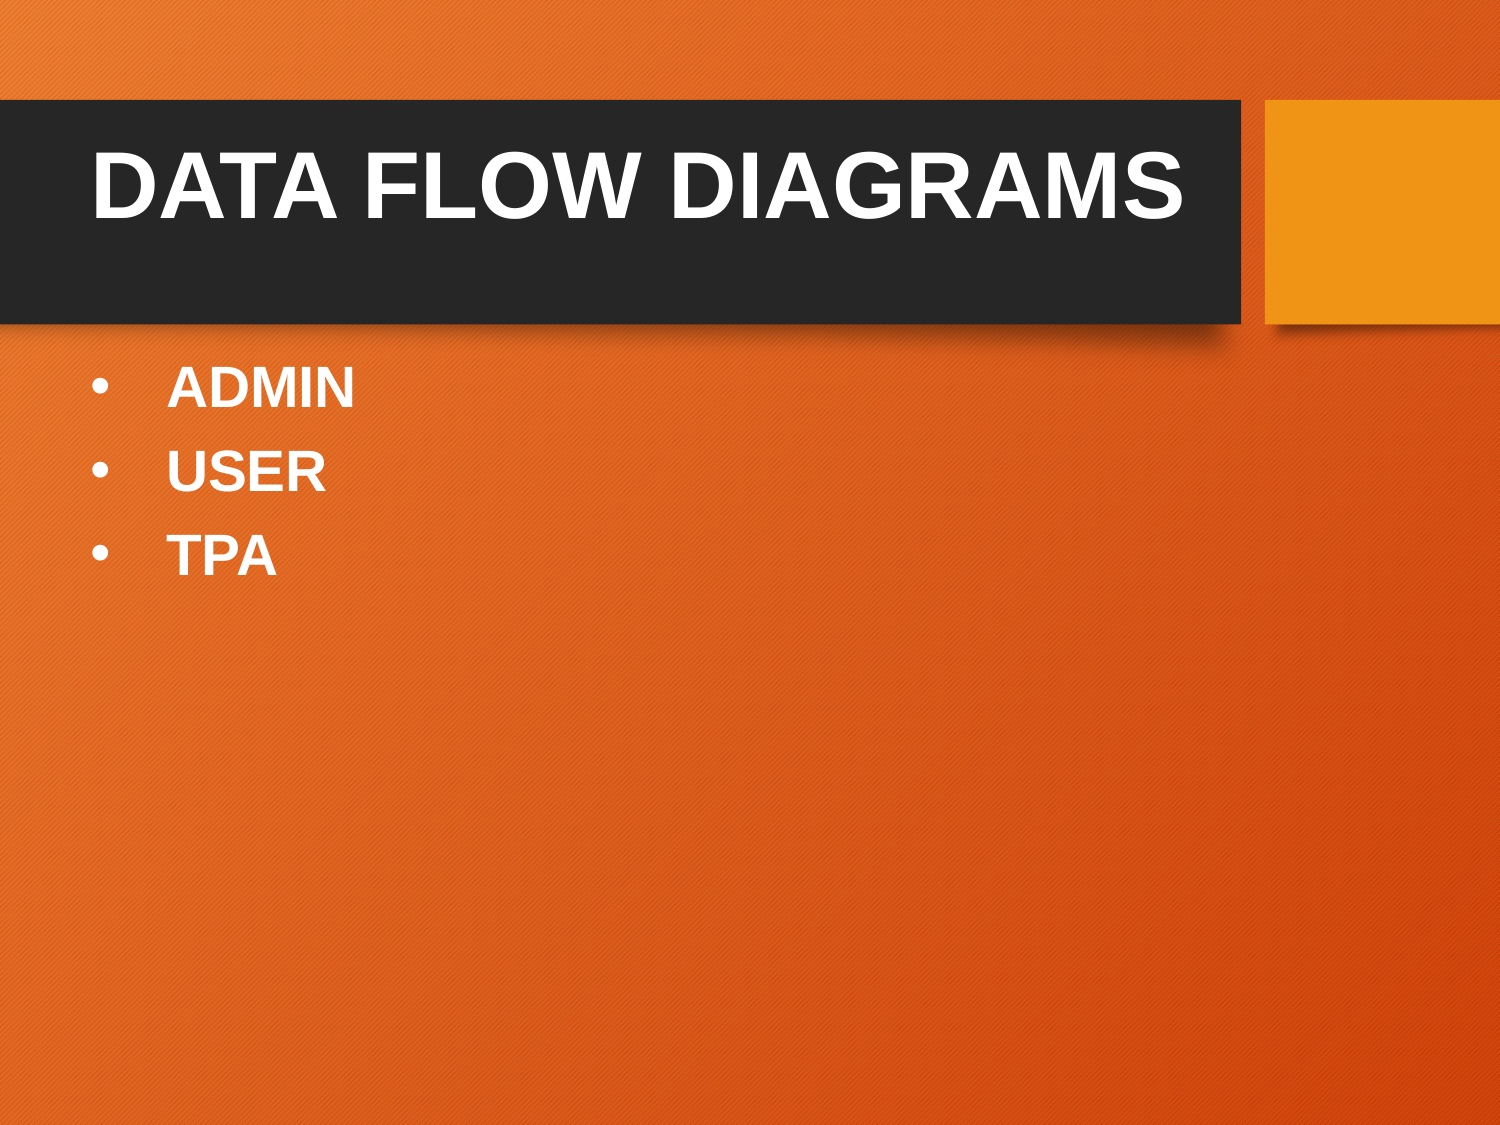

# DATA FLOW DIAGRAMS
ADMIN
USER
TPA